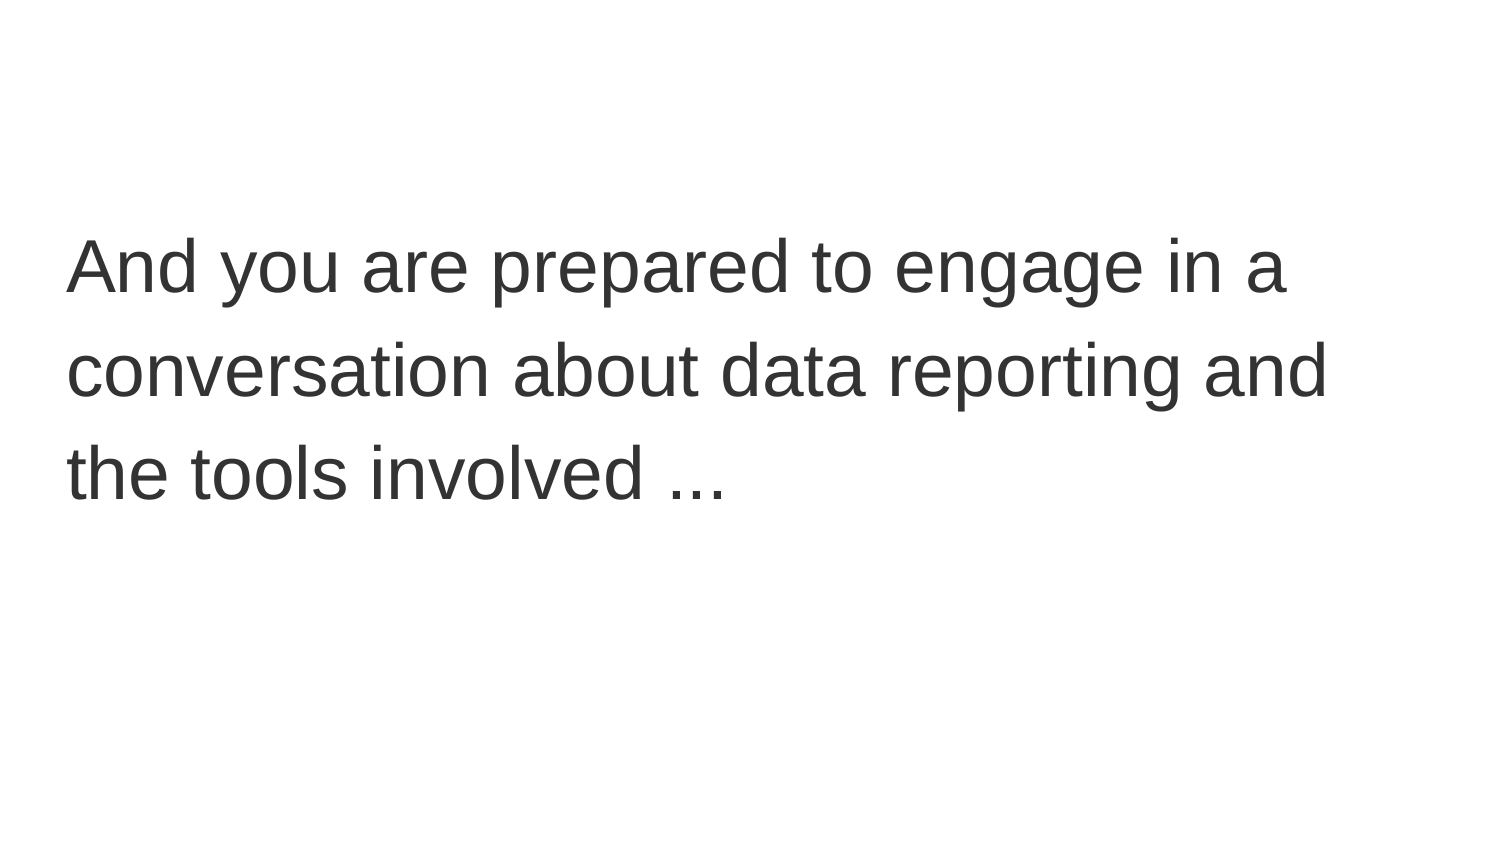

#
And you are prepared to engage in a conversation about data reporting and the tools involved ...